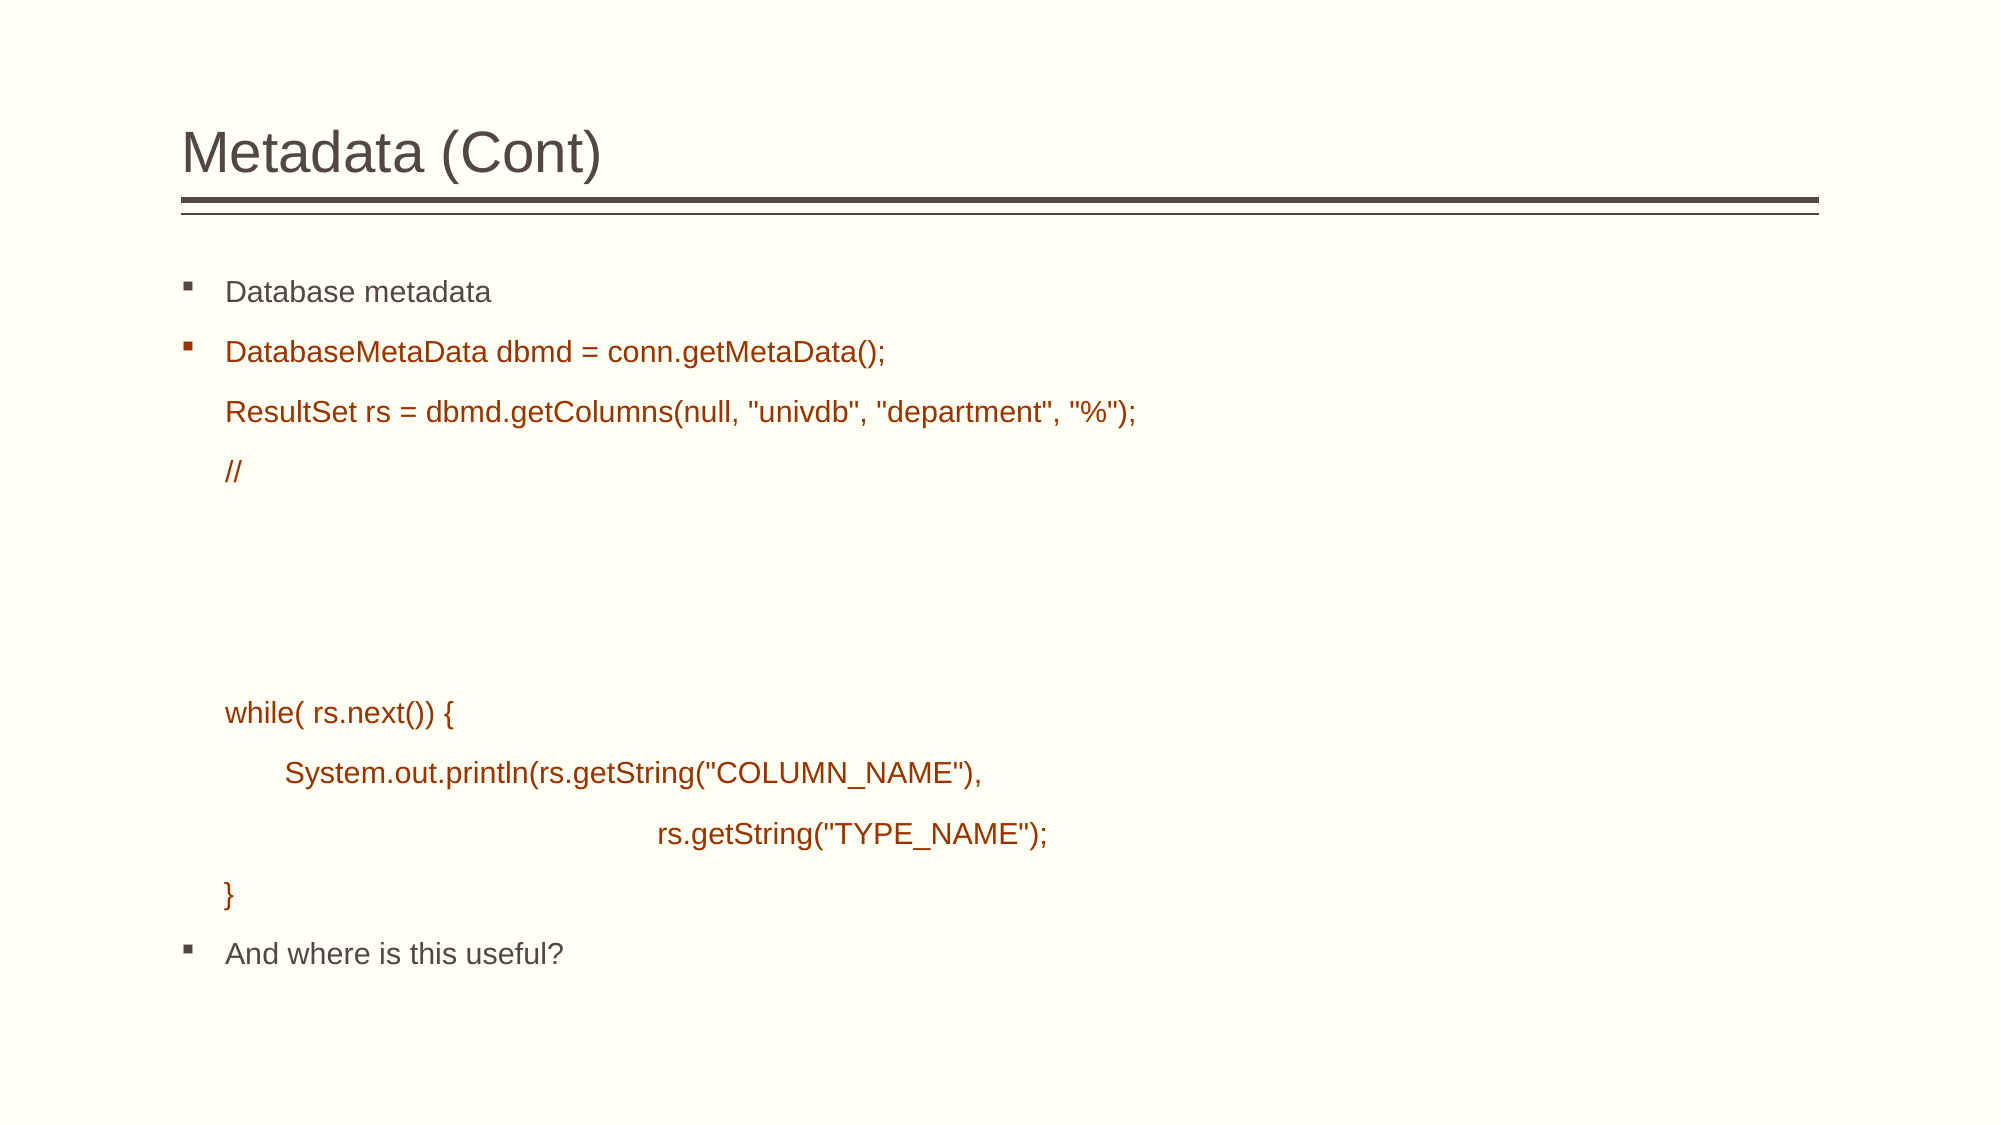

# Metadata (Cont)
Database metadata
DatabaseMetaData dbmd = conn.getMetaData();
	ResultSet rs = dbmd.getColumns(null, "univdb", "department", "%");
	// Arguments to getColumns: Catalog, Schema-pattern, Table-pattern,
	// and Column-Pattern
	// Returns: One row for each column; row has a number of attributes
	// such as COLUMN_NAME, TYPE_NAME
	while( rs.next()) {
	       System.out.println(rs.getString("COLUMN_NAME"),
                                                        rs.getString("TYPE_NAME");
     }
And where is this useful?